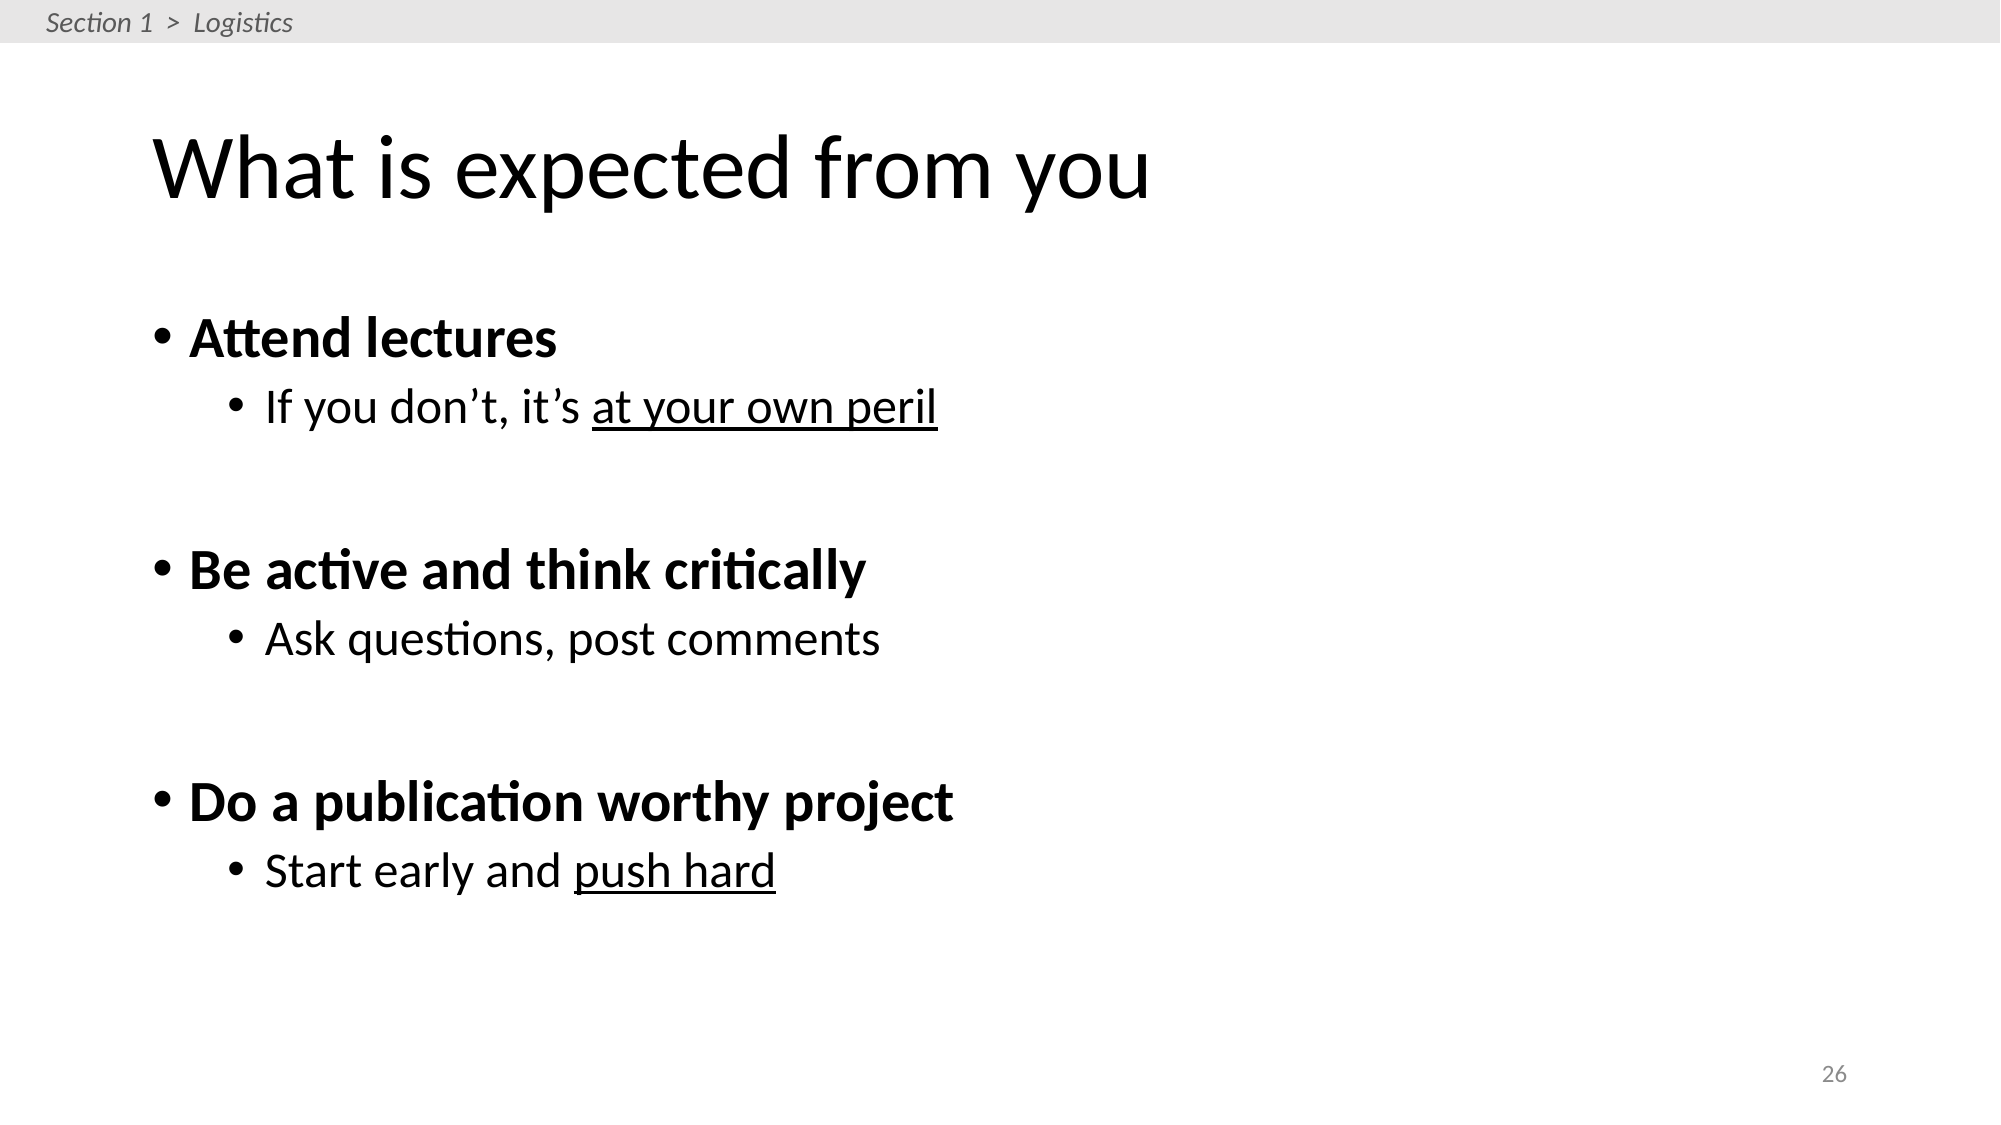

Section 1  >  Logistics
# What is expected from you
Attend lectures
If you don’t, it’s at your own peril

Be active and think critically
Ask questions, post comments

Do a publication worthy project
Start early and push hard

26